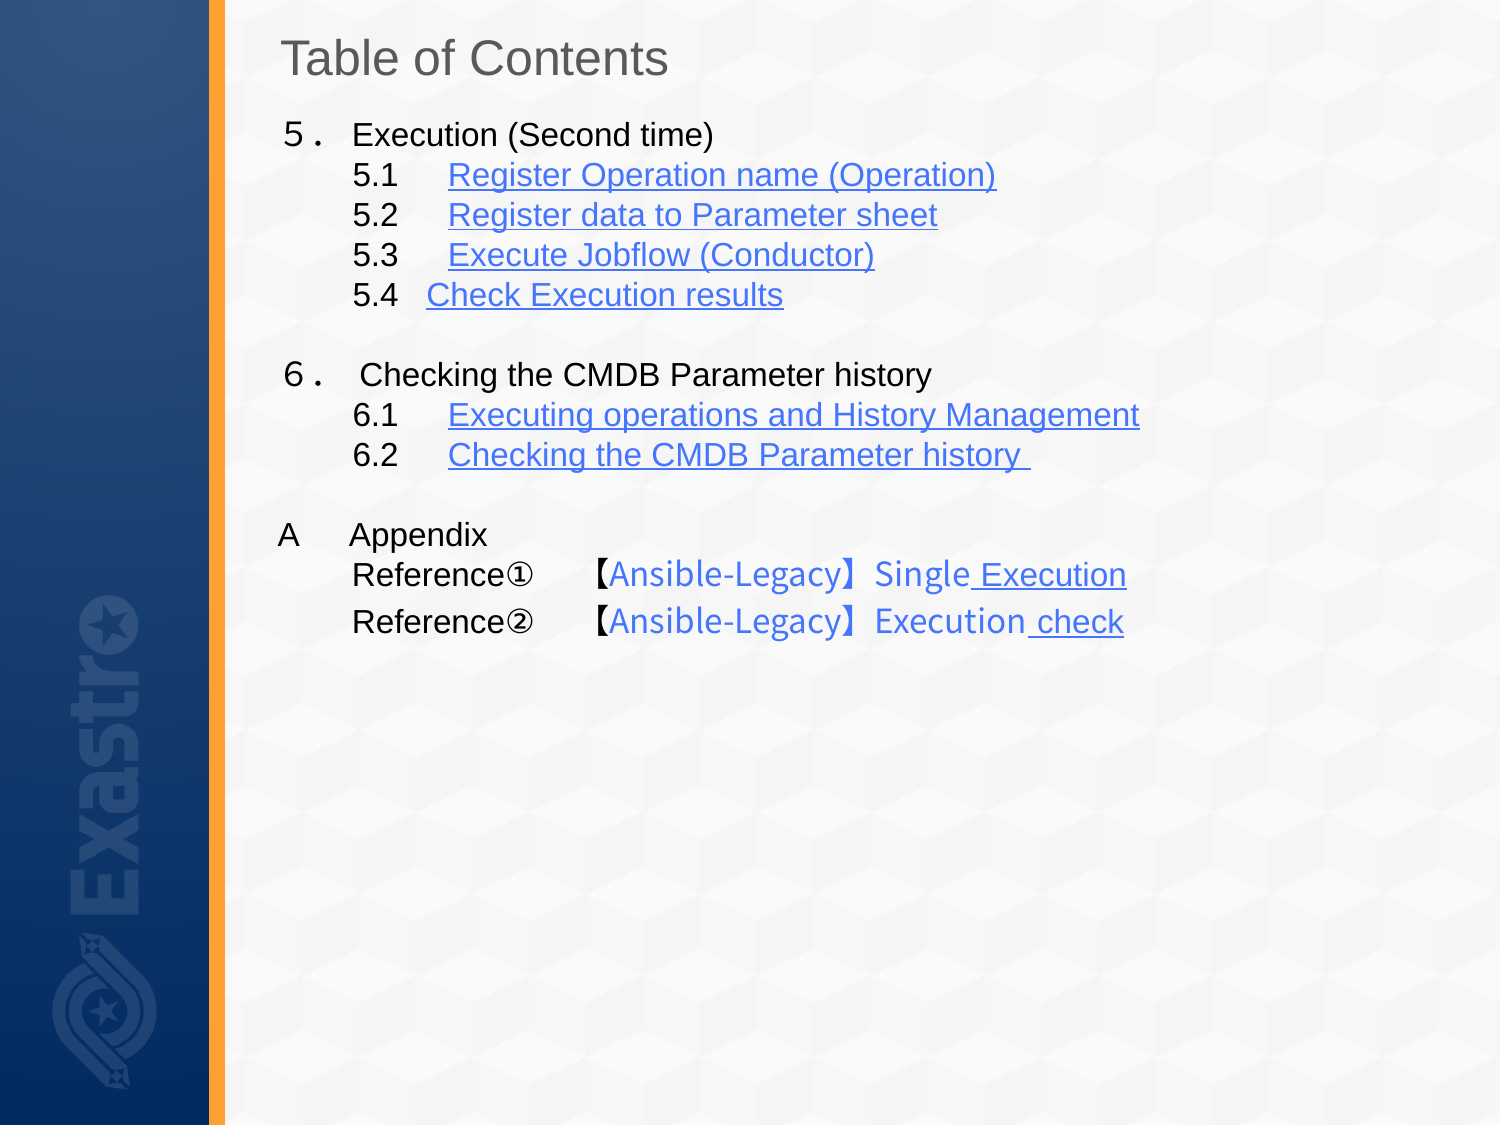

# Table of Contents
５．Execution (Second time)
5.1　Register Operation name (Operation)
5.2　Register data to Parameter sheet
5.3　Execute Jobflow (Conductor)
5.4   Check Execution results

６． Checking the CMDB Parameter history
6.1　Executing operations and History Management
6.2　Checking the CMDB Parameter history

A　Appendix
　　Reference①　【Ansible-Legacy】Single Execution
　　Reference②　【Ansible-Legacy】Execution check